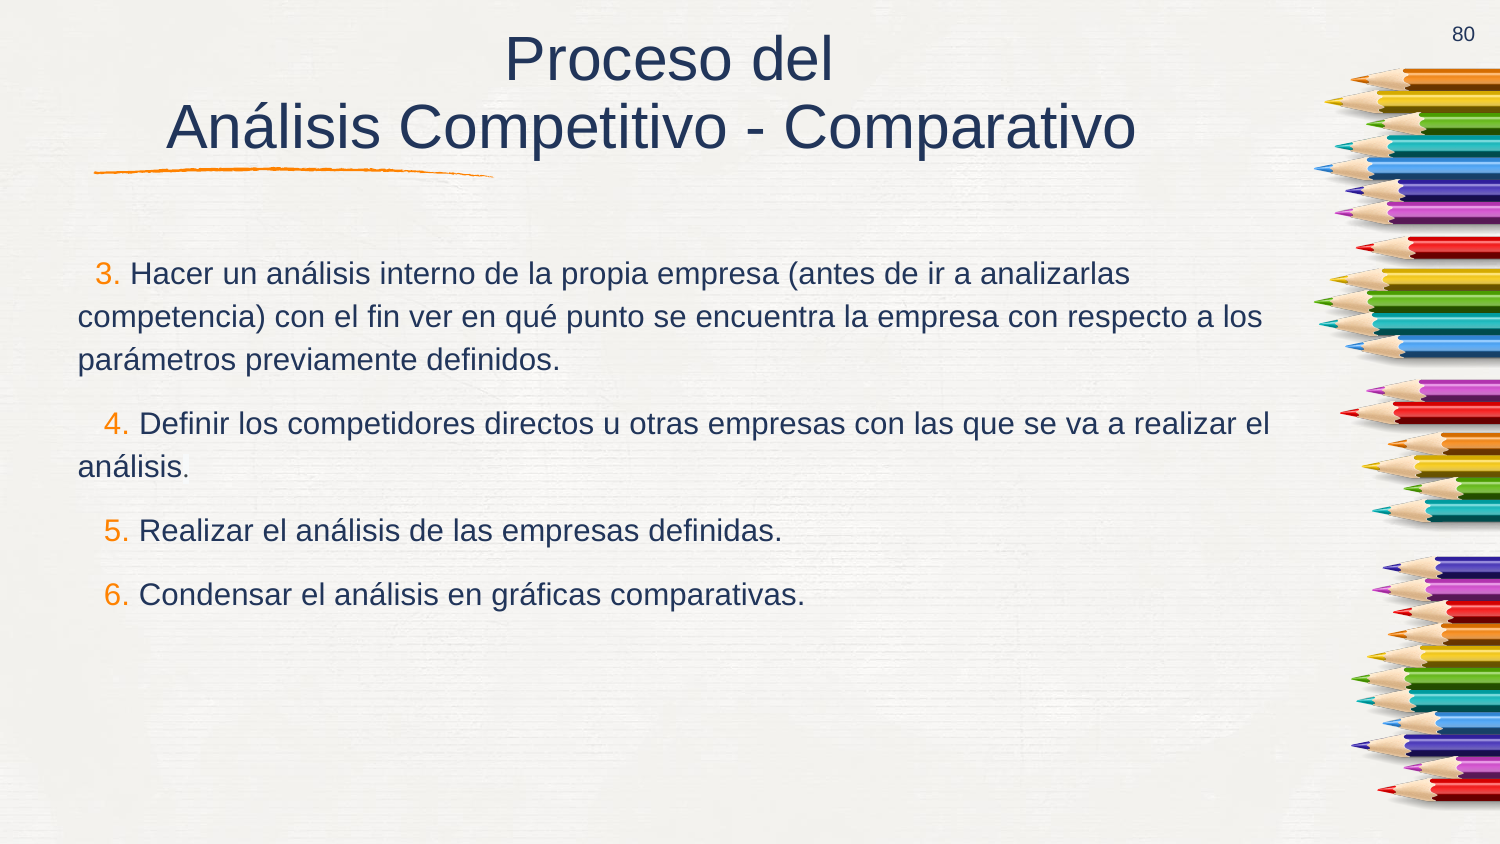

# Proceso del
  Análisis Competitivo - Comparativo
80

  3. Hacer un análisis interno de la propia empresa (antes de ir a analizarlas competencia) con el fin ver en qué punto se encuentra la empresa con respecto a los parámetros previamente definidos.
   4. Definir los competidores directos u otras empresas con las que se va a realizar el análisis.
   5. Realizar el análisis de las empresas definidas.
   6. Condensar el análisis en gráficas comparativas.